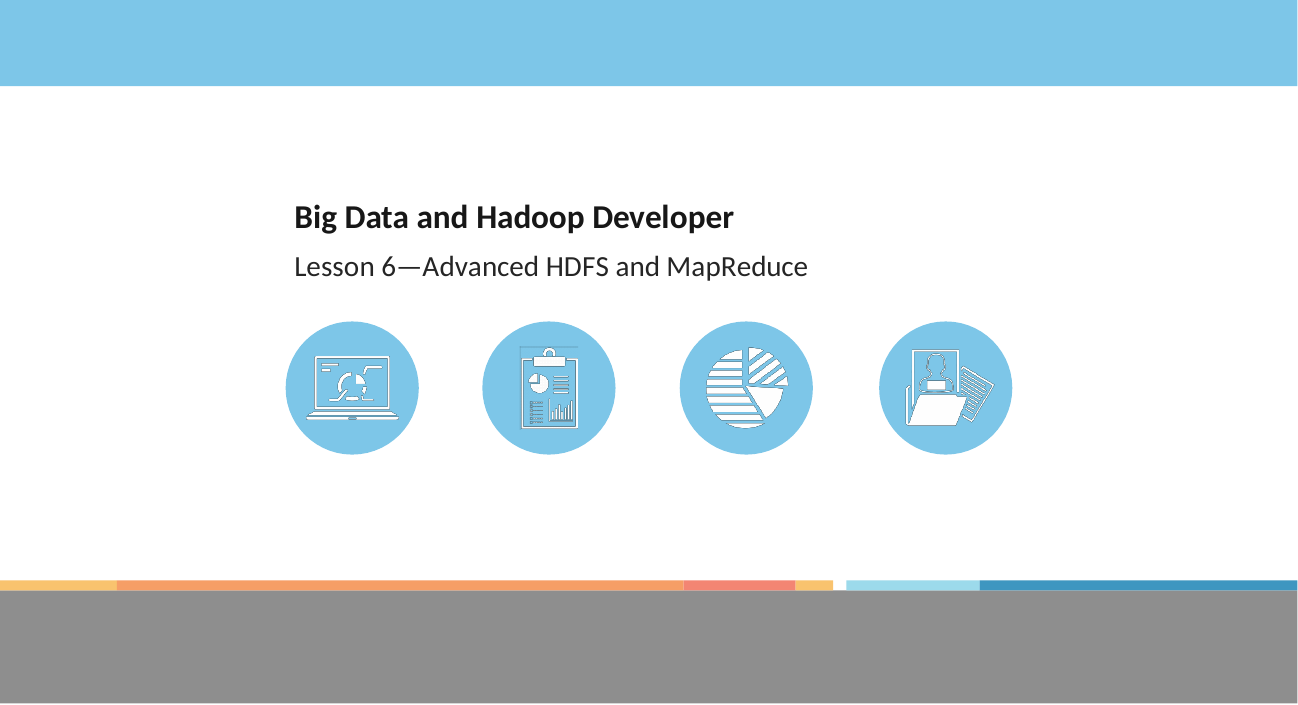

# Big Data and Hadoop Developer
Lesson 6—Advanced HDFS and MapReduce

Copyright 2014, Simplilearn, All rights reserved.